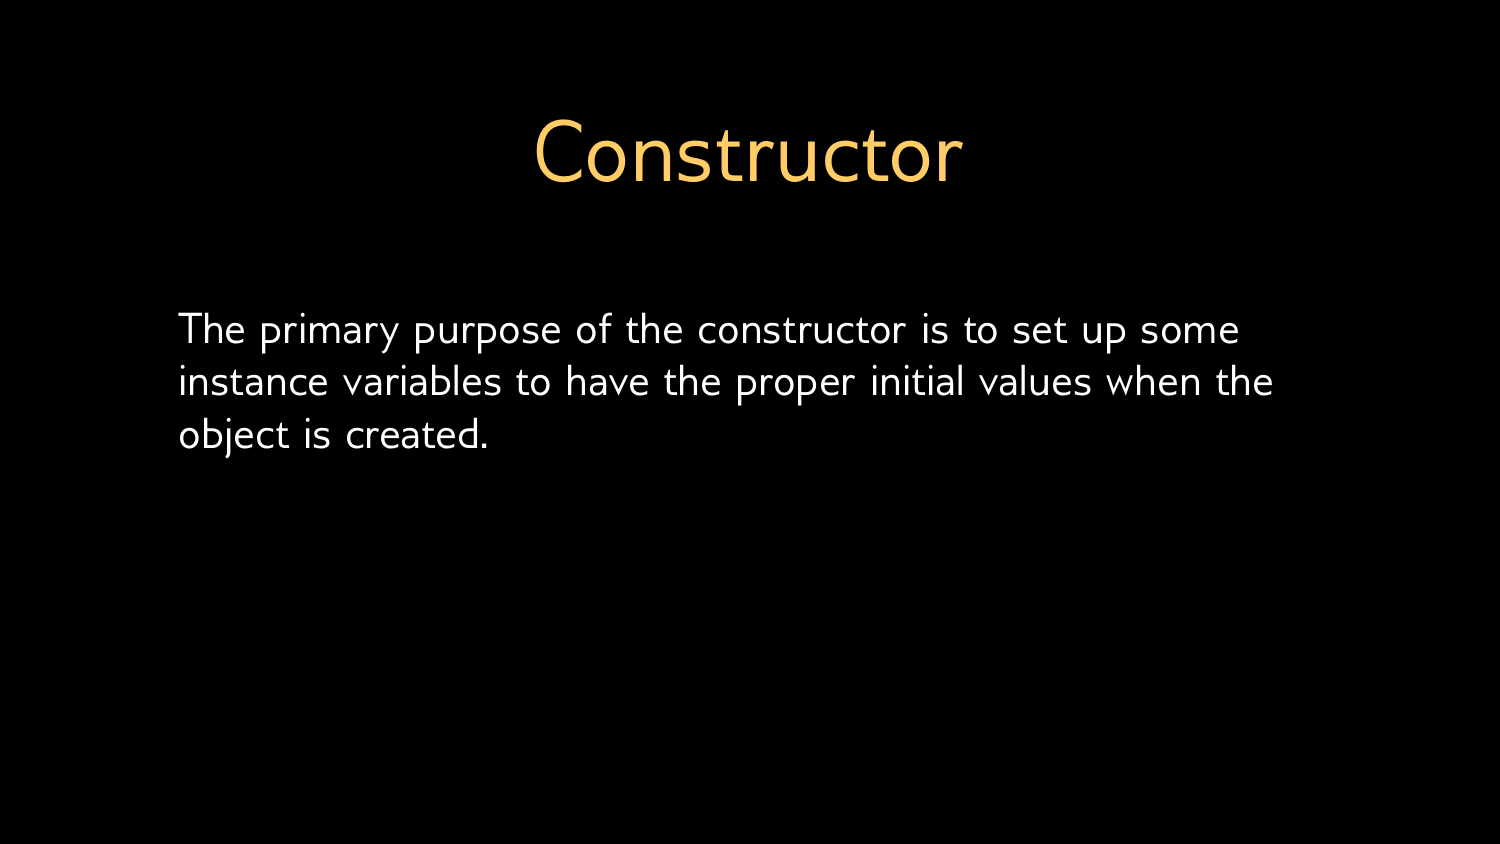

# Constructor
The primary purpose of the constructor is to set up some instance variables to have the proper initial values when the object is created.